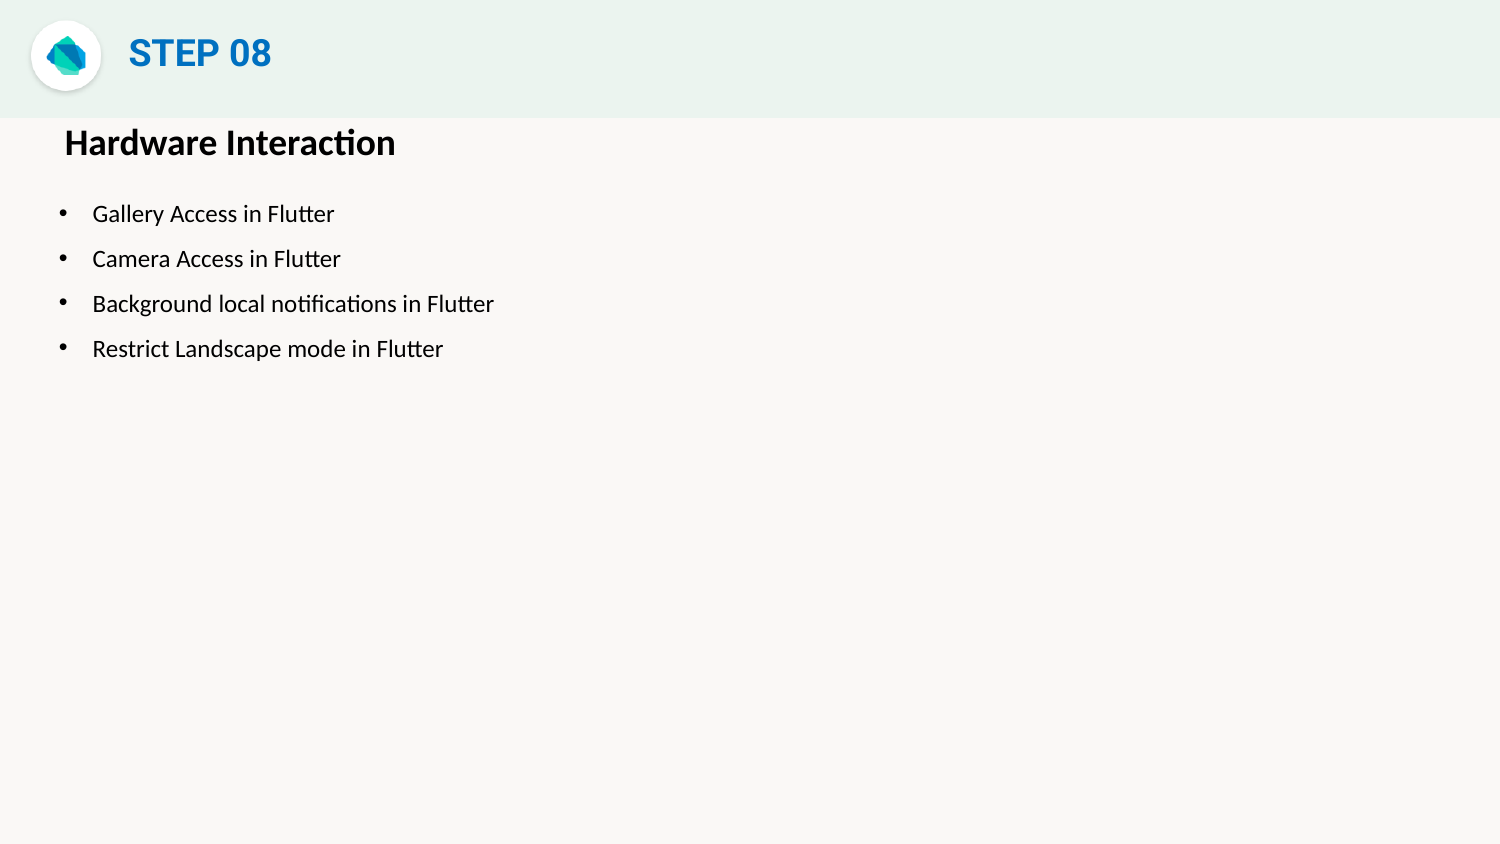

STEP 08
Hardware Interaction
 Gallery Access in Flutter
 Camera Access in Flutter
 Background local notifications in Flutter
 Restrict Landscape mode in Flutter